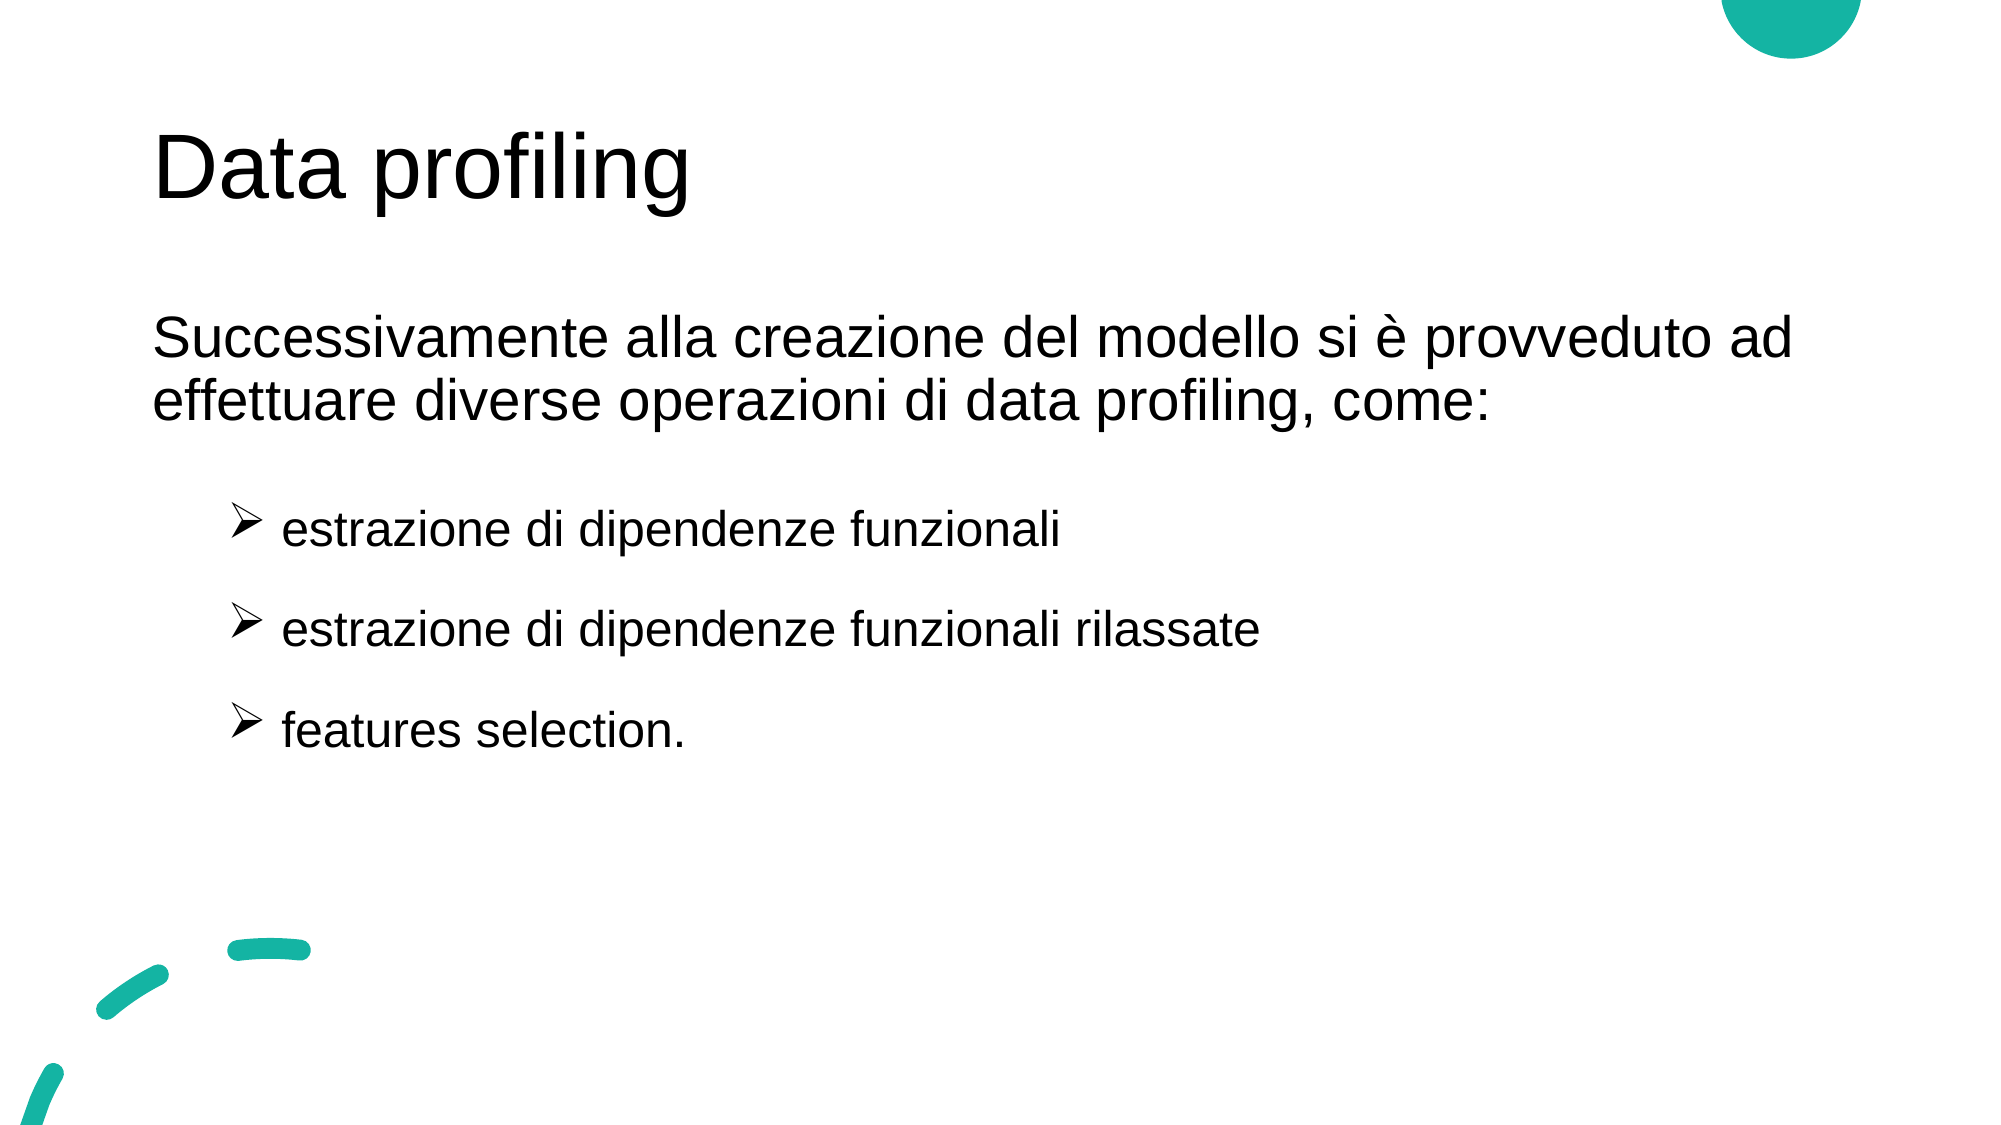

# Data profiling
Successivamente alla creazione del modello si è provveduto ad effettuare diverse operazioni di data profiling, come:

 estrazione di dipendenze funzionali
 estrazione di dipendenze funzionali rilassate
 features selection.